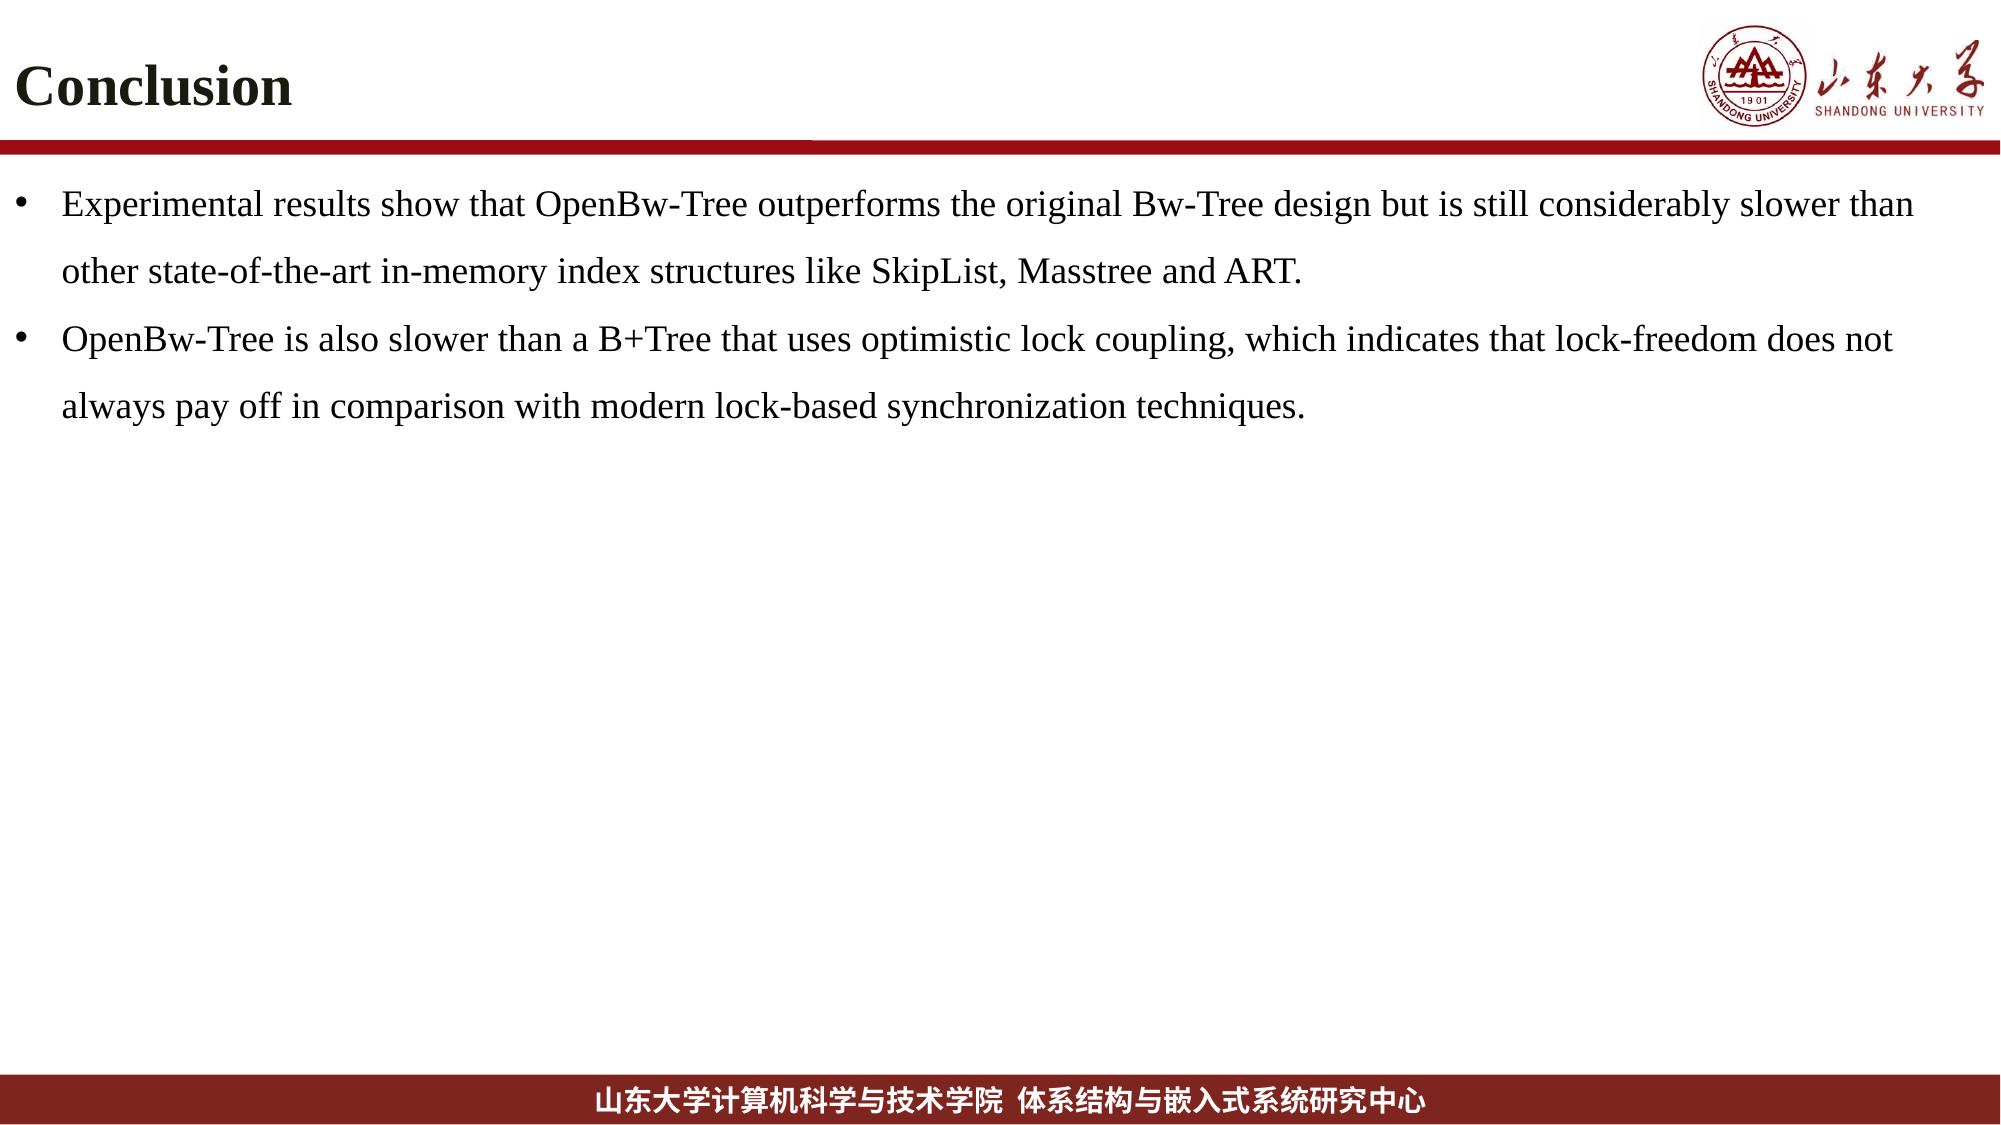

# Conclusion
Experimental results show that OpenBw-Tree outperforms the original Bw-Tree design but is still considerably slower than other state-of-the-art in-memory index structures like SkipList, Masstree and ART.
OpenBw-Tree is also slower than a B+Tree that uses optimistic lock coupling, which indicates that lock-freedom does not always pay off in comparison with modern lock-based synchronization techniques.